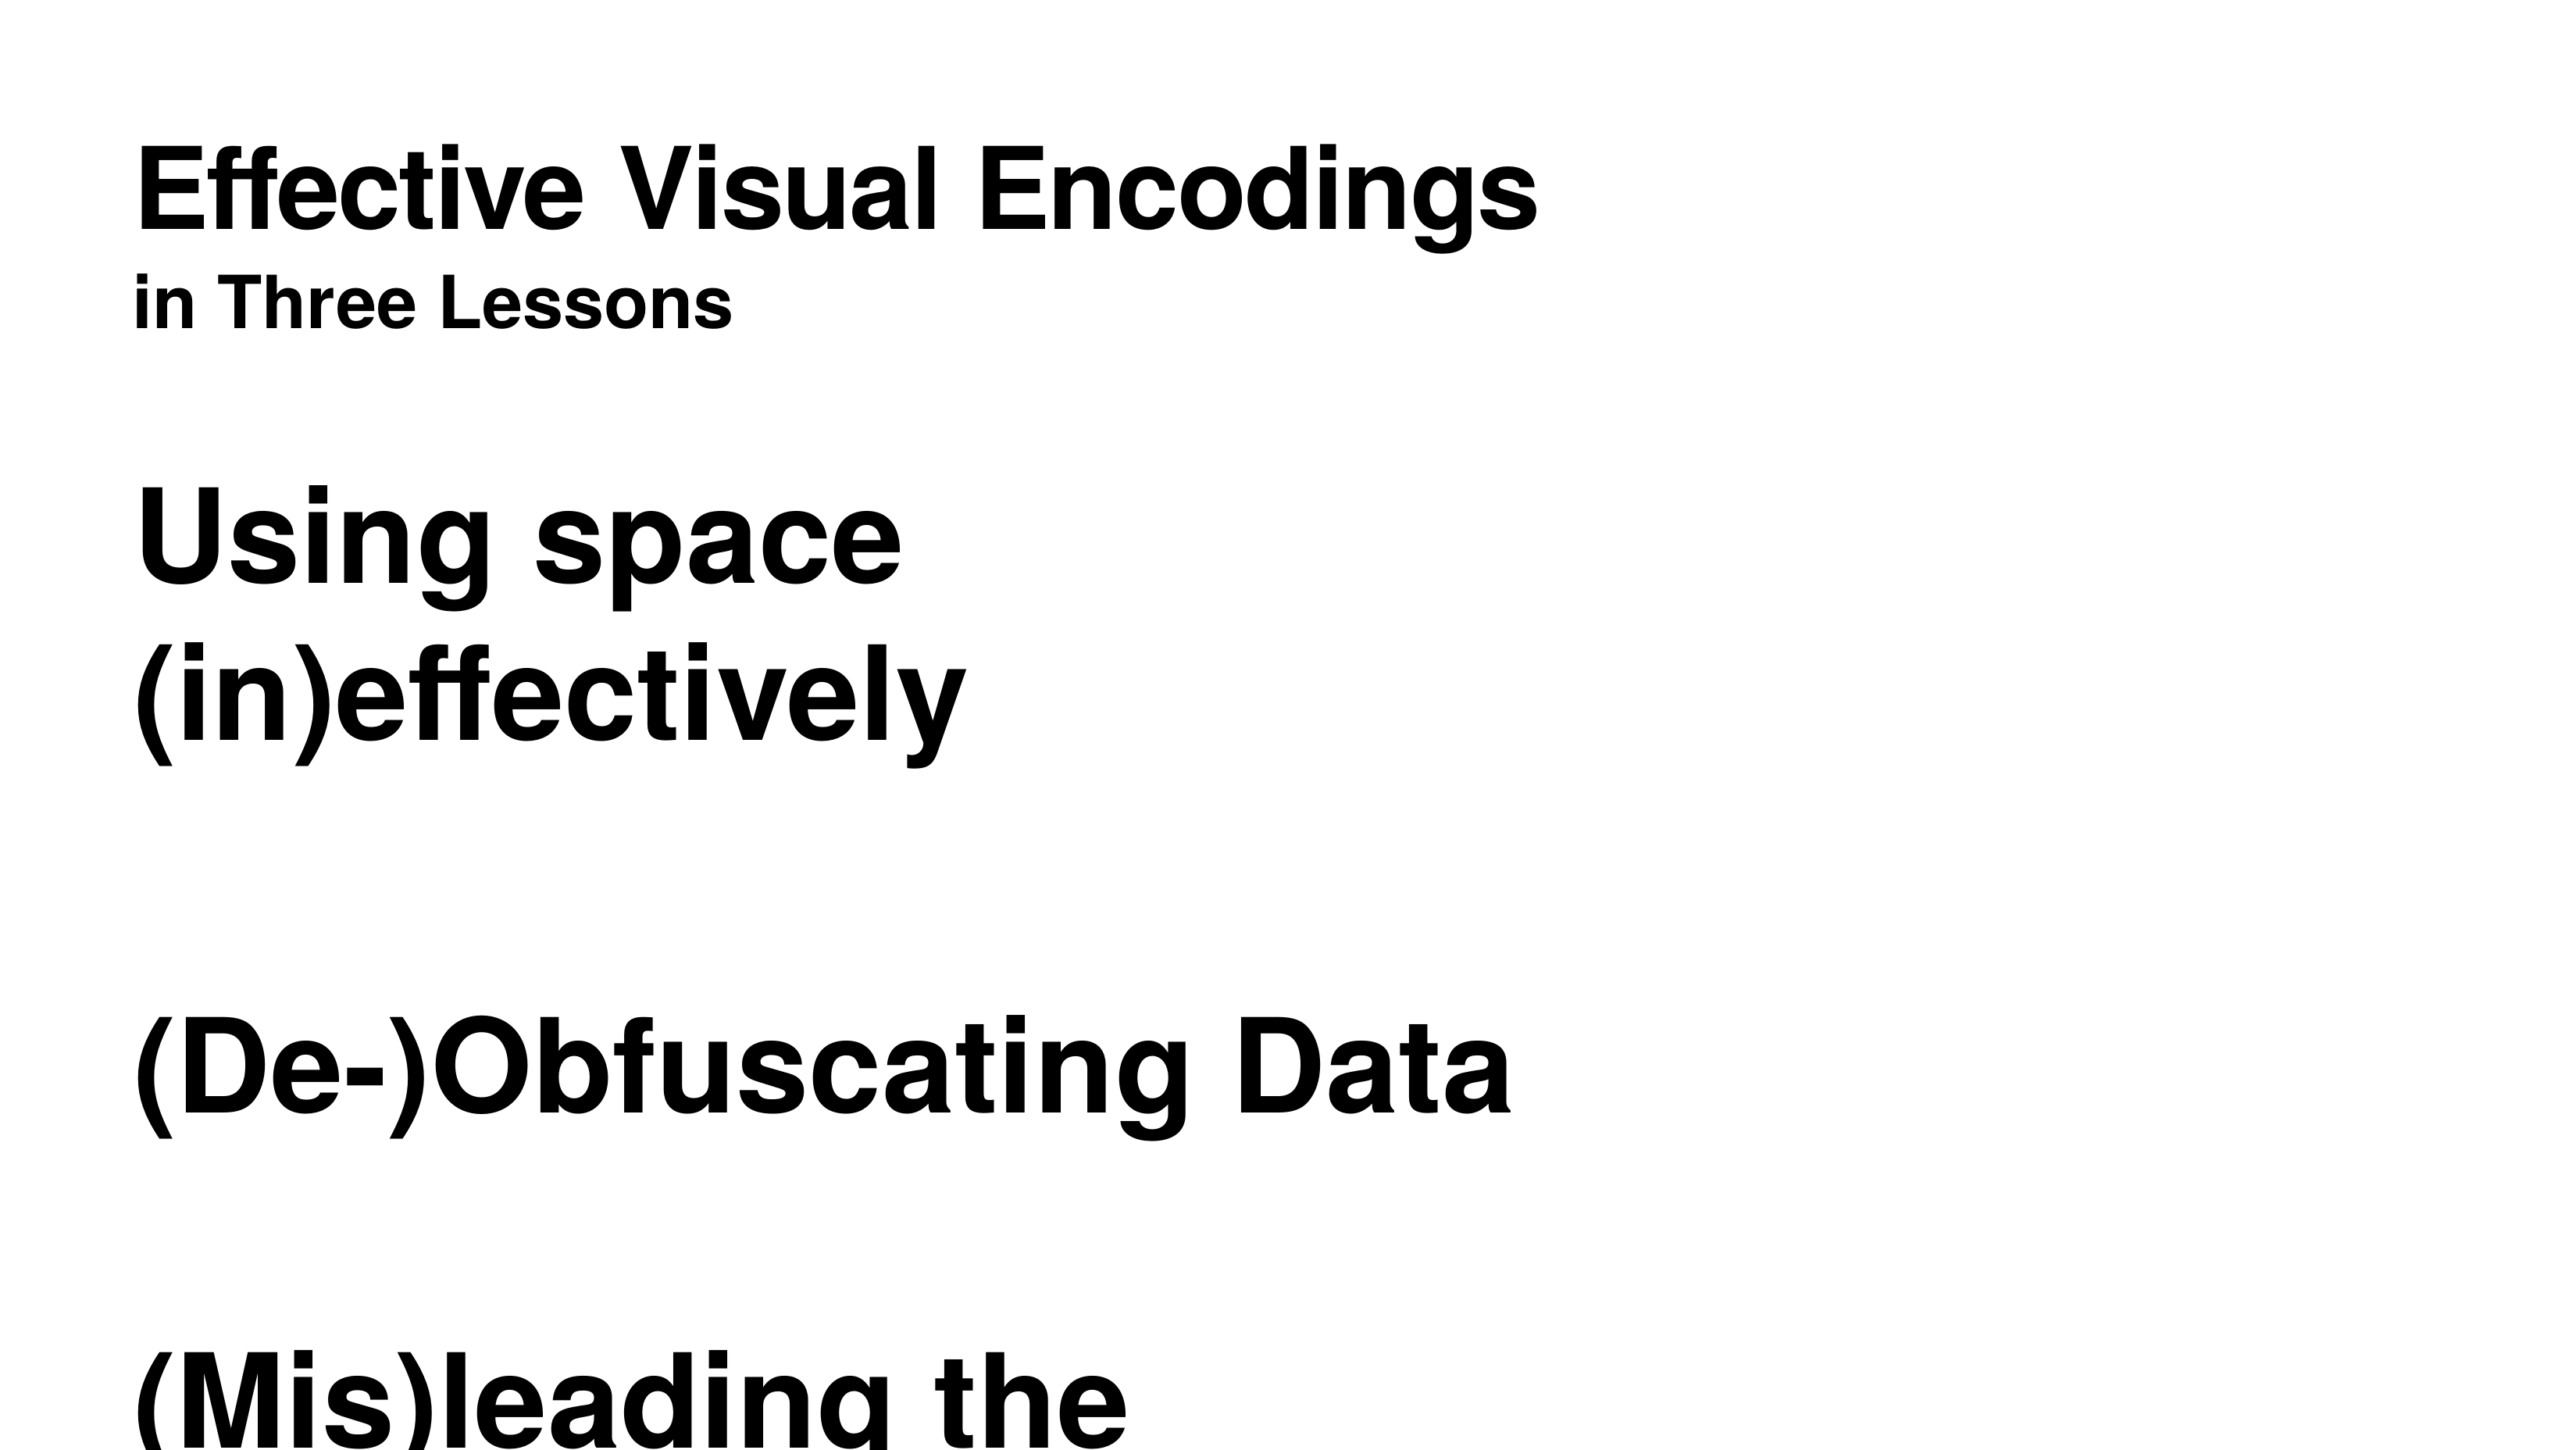

# Effective Visual Encodings
in Three Lessons
Using space (in)eﬀectively
(De-)Obfuscating Data (Mis)leading the Witness